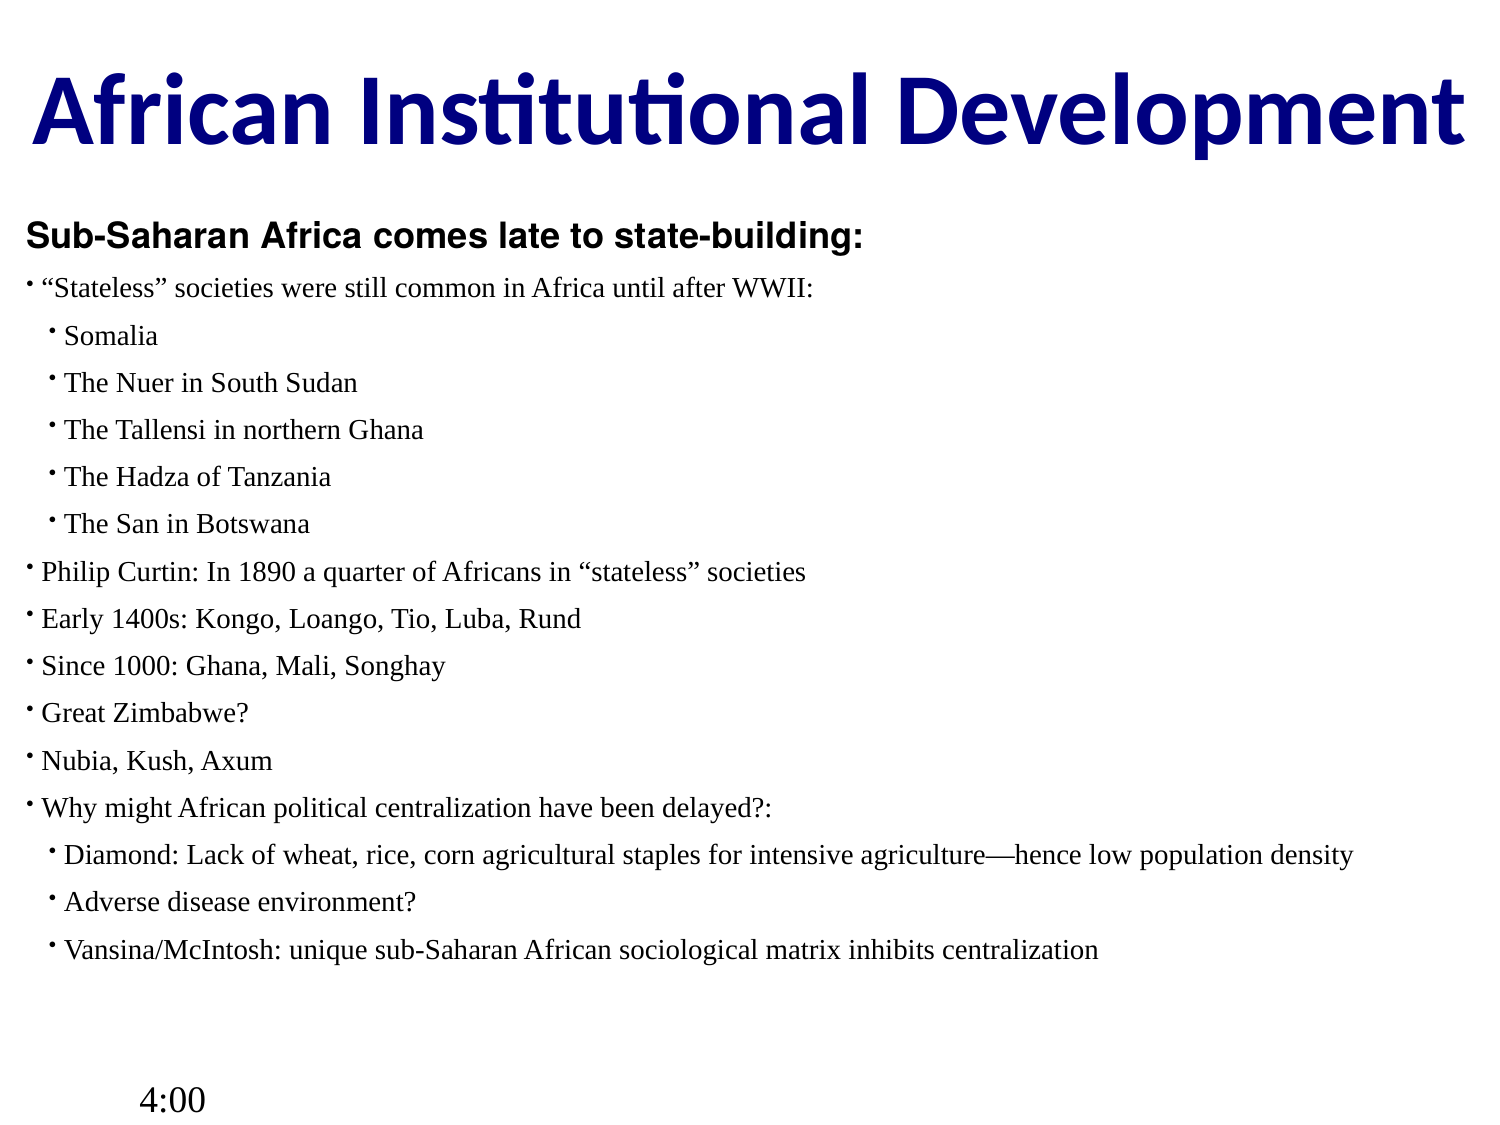

# African Institutional Development
Sub-Saharan Africa comes late to state-building:
“Stateless” societies were still common in Africa until after WWII:
Somalia
The Nuer in South Sudan
The Tallensi in northern Ghana
The Hadza of Tanzania
The San in Botswana
Philip Curtin: In 1890 a quarter of Africans in “stateless” societies
Early 1400s: Kongo, Loango, Tio, Luba, Rund
Since 1000: Ghana, Mali, Songhay
Great Zimbabwe?
Nubia, Kush, Axum
Why might African political centralization have been delayed?:
Diamond: Lack of wheat, rice, corn agricultural staples for intensive agriculture—hence low population density
Adverse disease environment?
Vansina/McIntosh: unique sub-Saharan African sociological matrix inhibits centralization
4:00